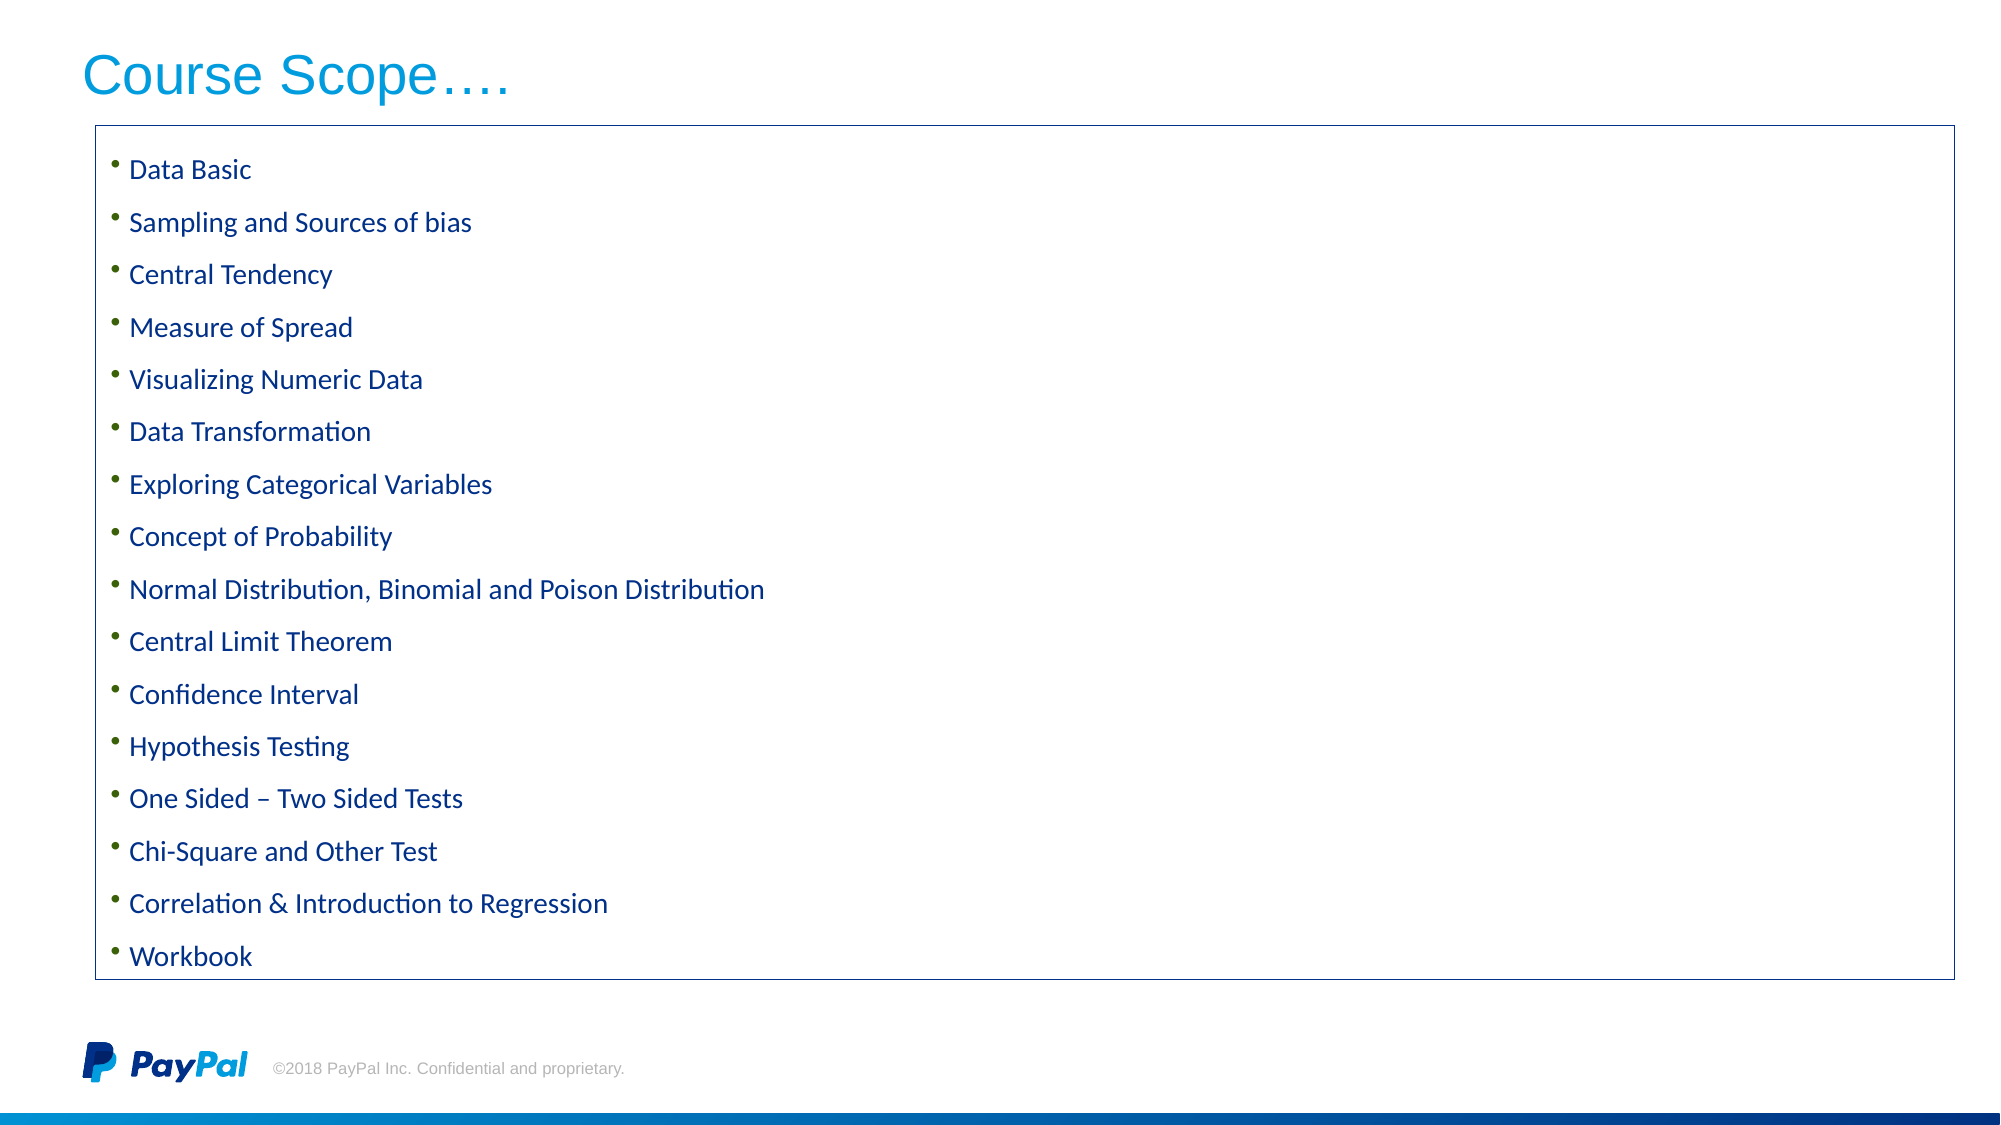

# Course Scope….
Data Basic
Sampling and Sources of bias
Central Tendency
Measure of Spread
Visualizing Numeric Data
Data Transformation
Exploring Categorical Variables
Concept of Probability
Normal Distribution, Binomial and Poison Distribution
Central Limit Theorem
Confidence Interval
Hypothesis Testing
One Sided – Two Sided Tests
Chi-Square and Other Test
Correlation & Introduction to Regression
Workbook
©2018 PayPal Inc. Confidential and proprietary.